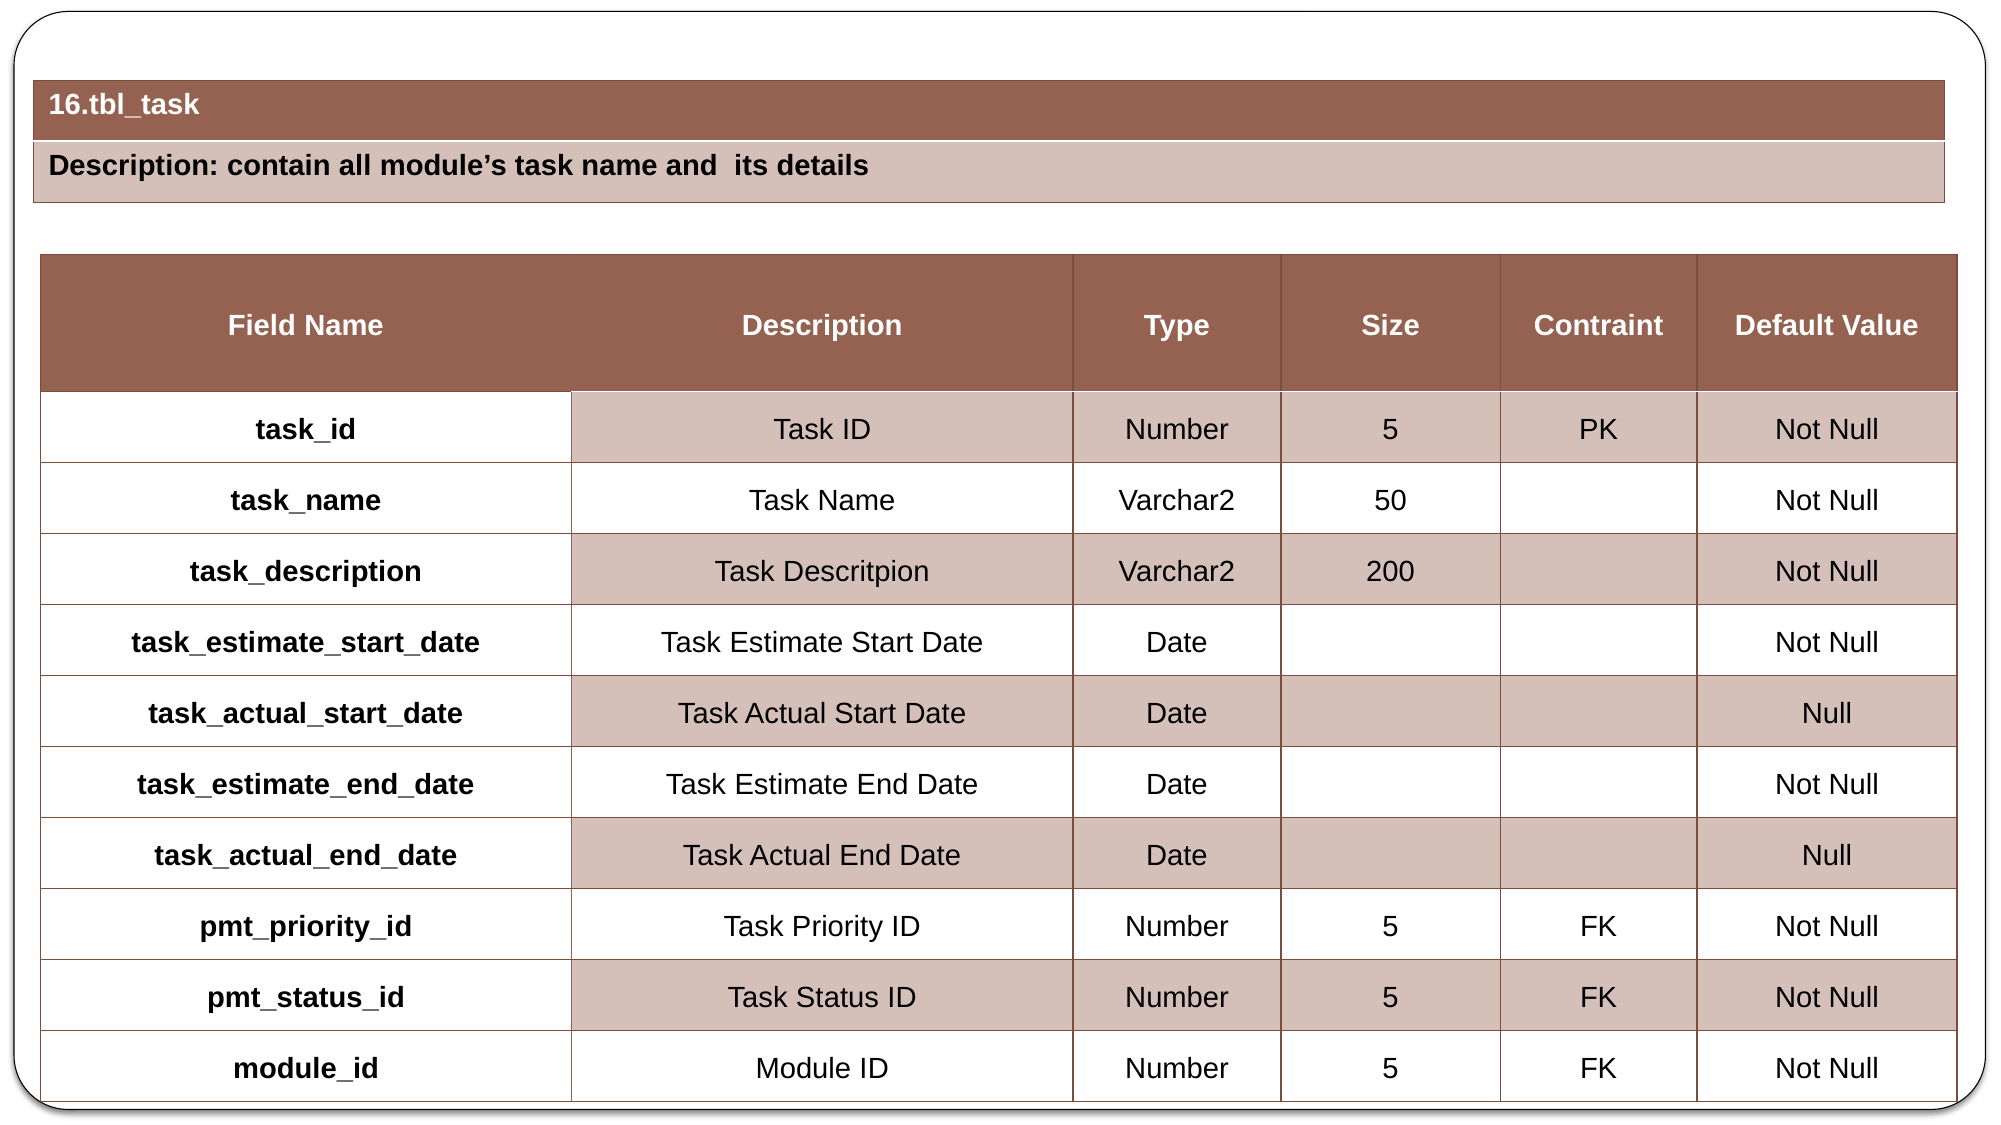

| 16.tbl\_task |
| --- |
| Description: contain all module’s task name and its details |
| Field Name | Description | Type | Size | Contraint | Default Value |
| --- | --- | --- | --- | --- | --- |
| task\_id | Task ID | Number | 5 | PK | Not Null |
| task\_name | Task Name | Varchar2 | 50 |  | Not Null |
| task\_description | Task Descritpion | Varchar2 | 200 |  | Not Null |
| task\_estimate\_start\_date | Task Estimate Start Date | Date |  |  | Not Null |
| task\_actual\_start\_date | Task Actual Start Date | Date |  |  | Null |
| task\_estimate\_end\_date | Task Estimate End Date | Date |  |  | Not Null |
| task\_actual\_end\_date | Task Actual End Date | Date |  |  | Null |
| pmt\_priority\_id | Task Priority ID | Number | 5 | FK | Not Null |
| pmt\_status\_id | Task Status ID | Number | 5 | FK | Not Null |
| module\_id | Module ID | Number | 5 | FK | Not Null |